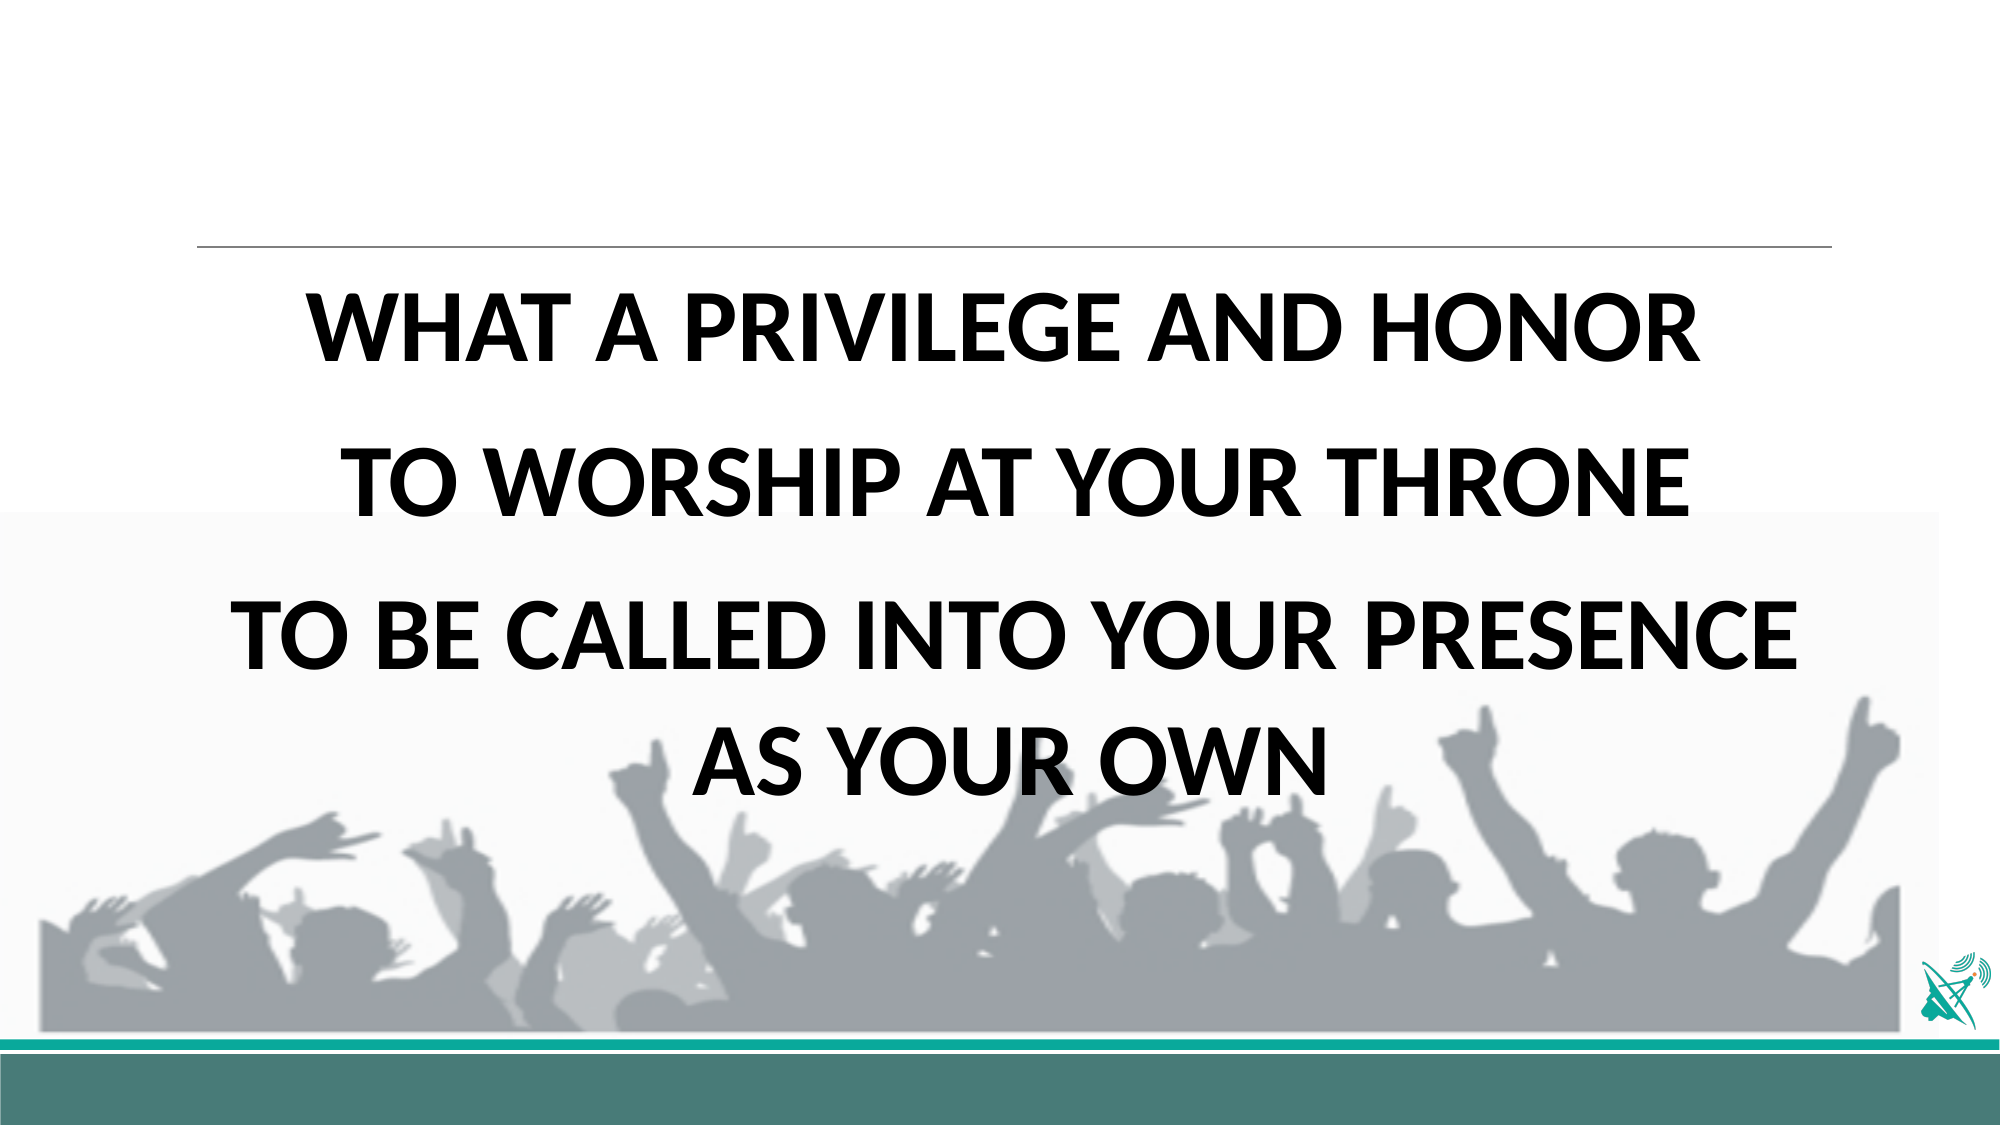

WHAT A PRIVILEGE AND HONOR
TO WORSHIP AT YOUR THRONE
TO BE CALLED INTO YOUR PRESENCE AS YOUR OWN